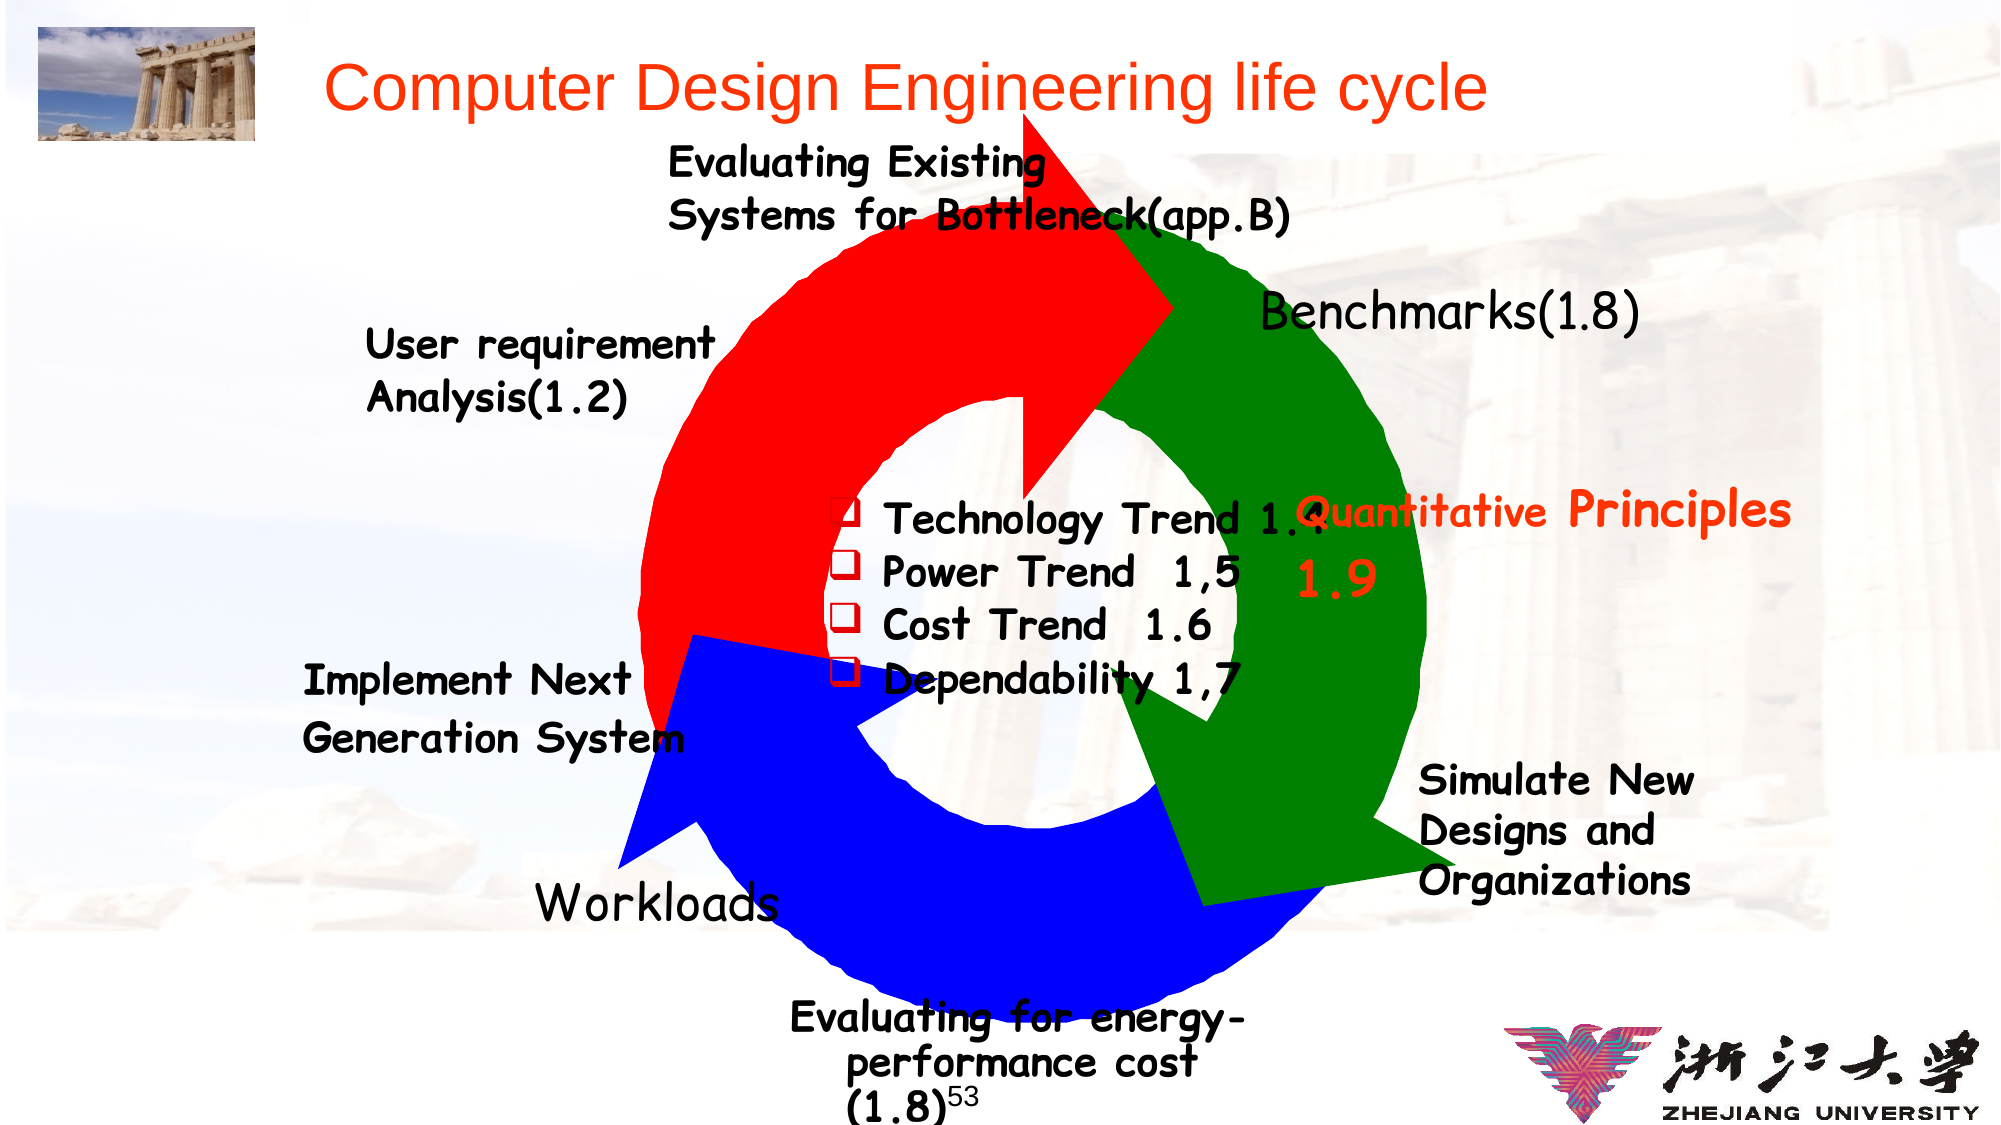

# Computer Design Engineering life cycle

Evaluating Existing
Systems for Bottleneck(app.B)
Benchmarks(1.8)
User requirement
Analysis(1.2)
Quantitative Principles
1.9
Technology Trend 1.4
Power Trend  1,5
Cost Trend  1.6
Dependability 1,7
Implement Next
Generation System
Simulate New
Designs and
Organizations
Workloads
Evaluating for energy-performance cost (1.8)